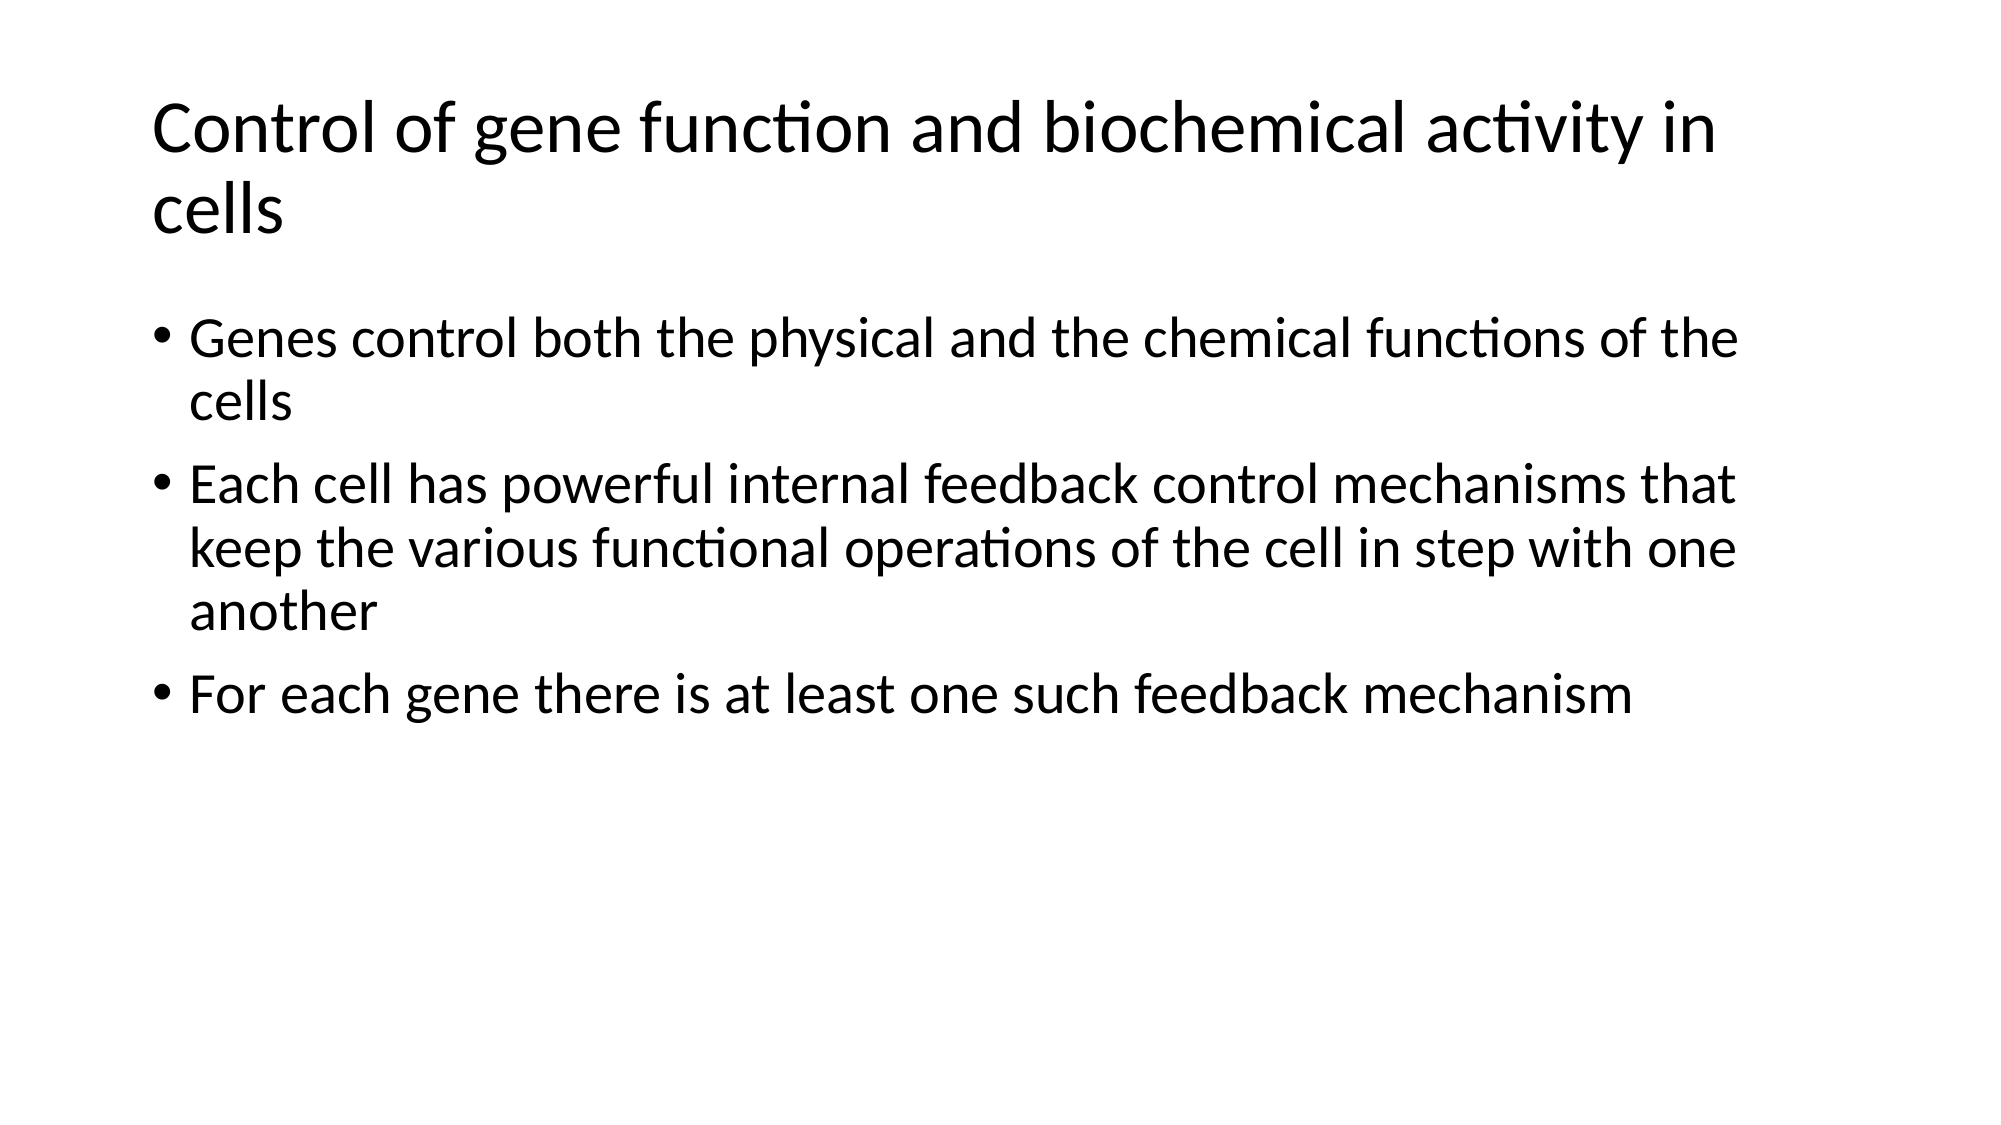

# Control of gene function and biochemical activity in cells
Genes control both the physical and the chemical functions of the cells
Each cell has powerful internal feedback control mechanisms that keep the various functional operations of the cell in step with one another
For each gene there is at least one such feedback mechanism